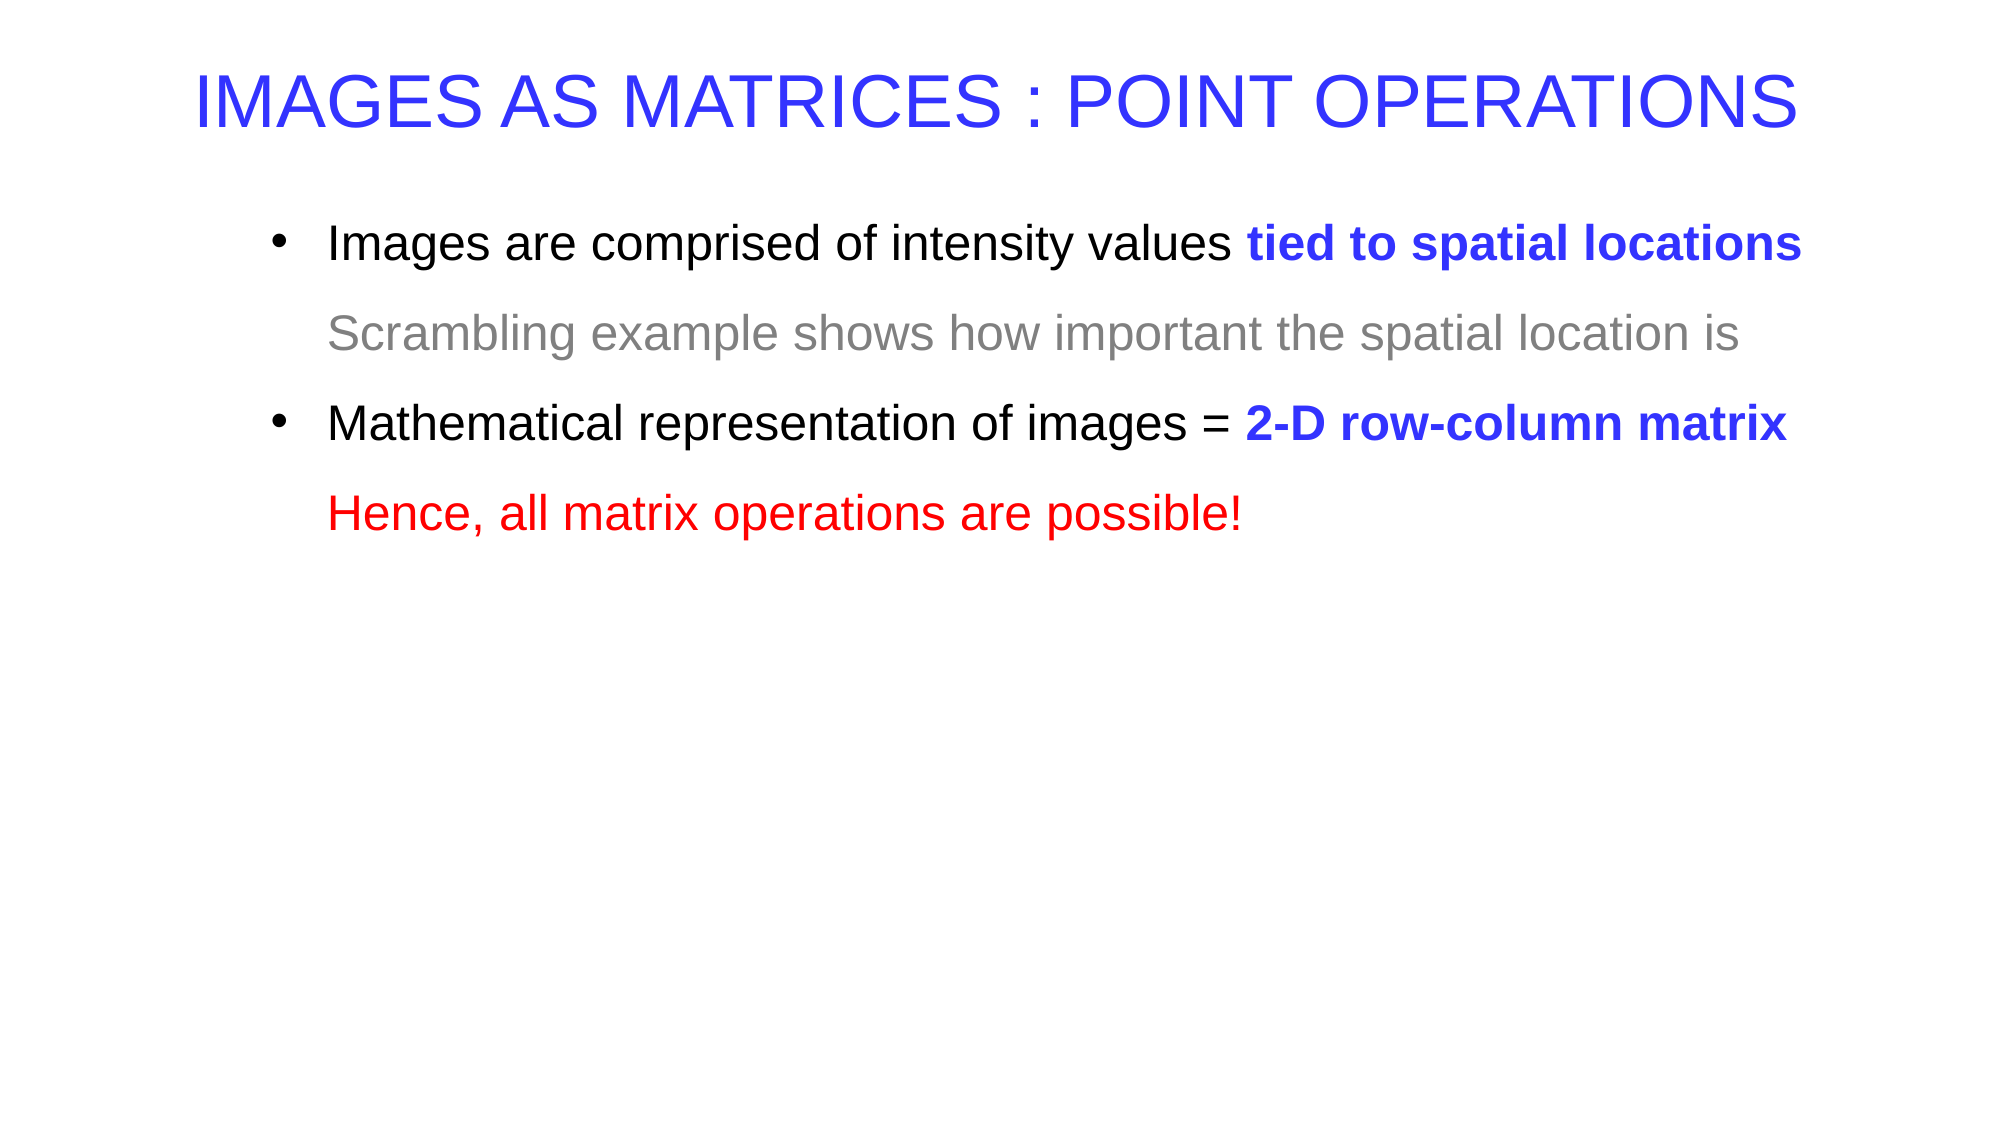

IMAGES AS MATRICES : POINT OPERATIONS
Images are comprised of intensity values tied to spatial locations
Scrambling example shows how important the spatial location is
Mathematical representation of images = 2-D row-column matrix
Hence, all matrix operations are possible!